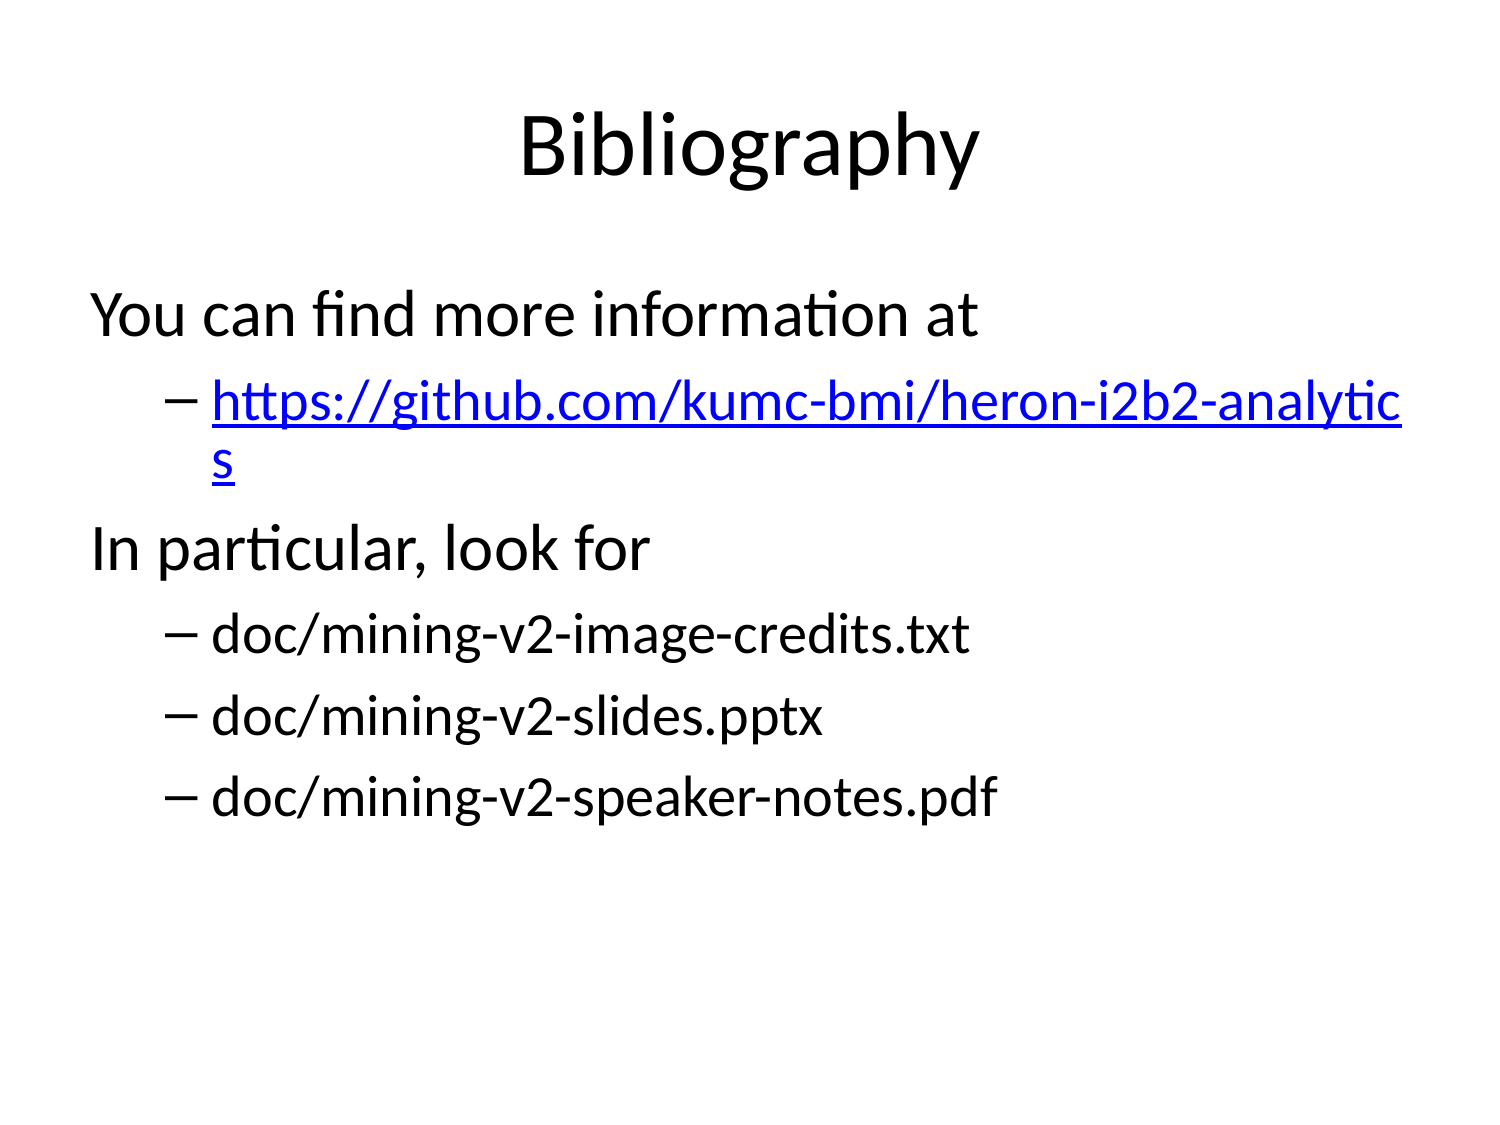

# Bibliography
You can find more information at
https://github.com/kumc-bmi/heron-i2b2-analytics
In particular, look for
doc/mining-v2-image-credits.txt
doc/mining-v2-slides.pptx
doc/mining-v2-speaker-notes.pdf